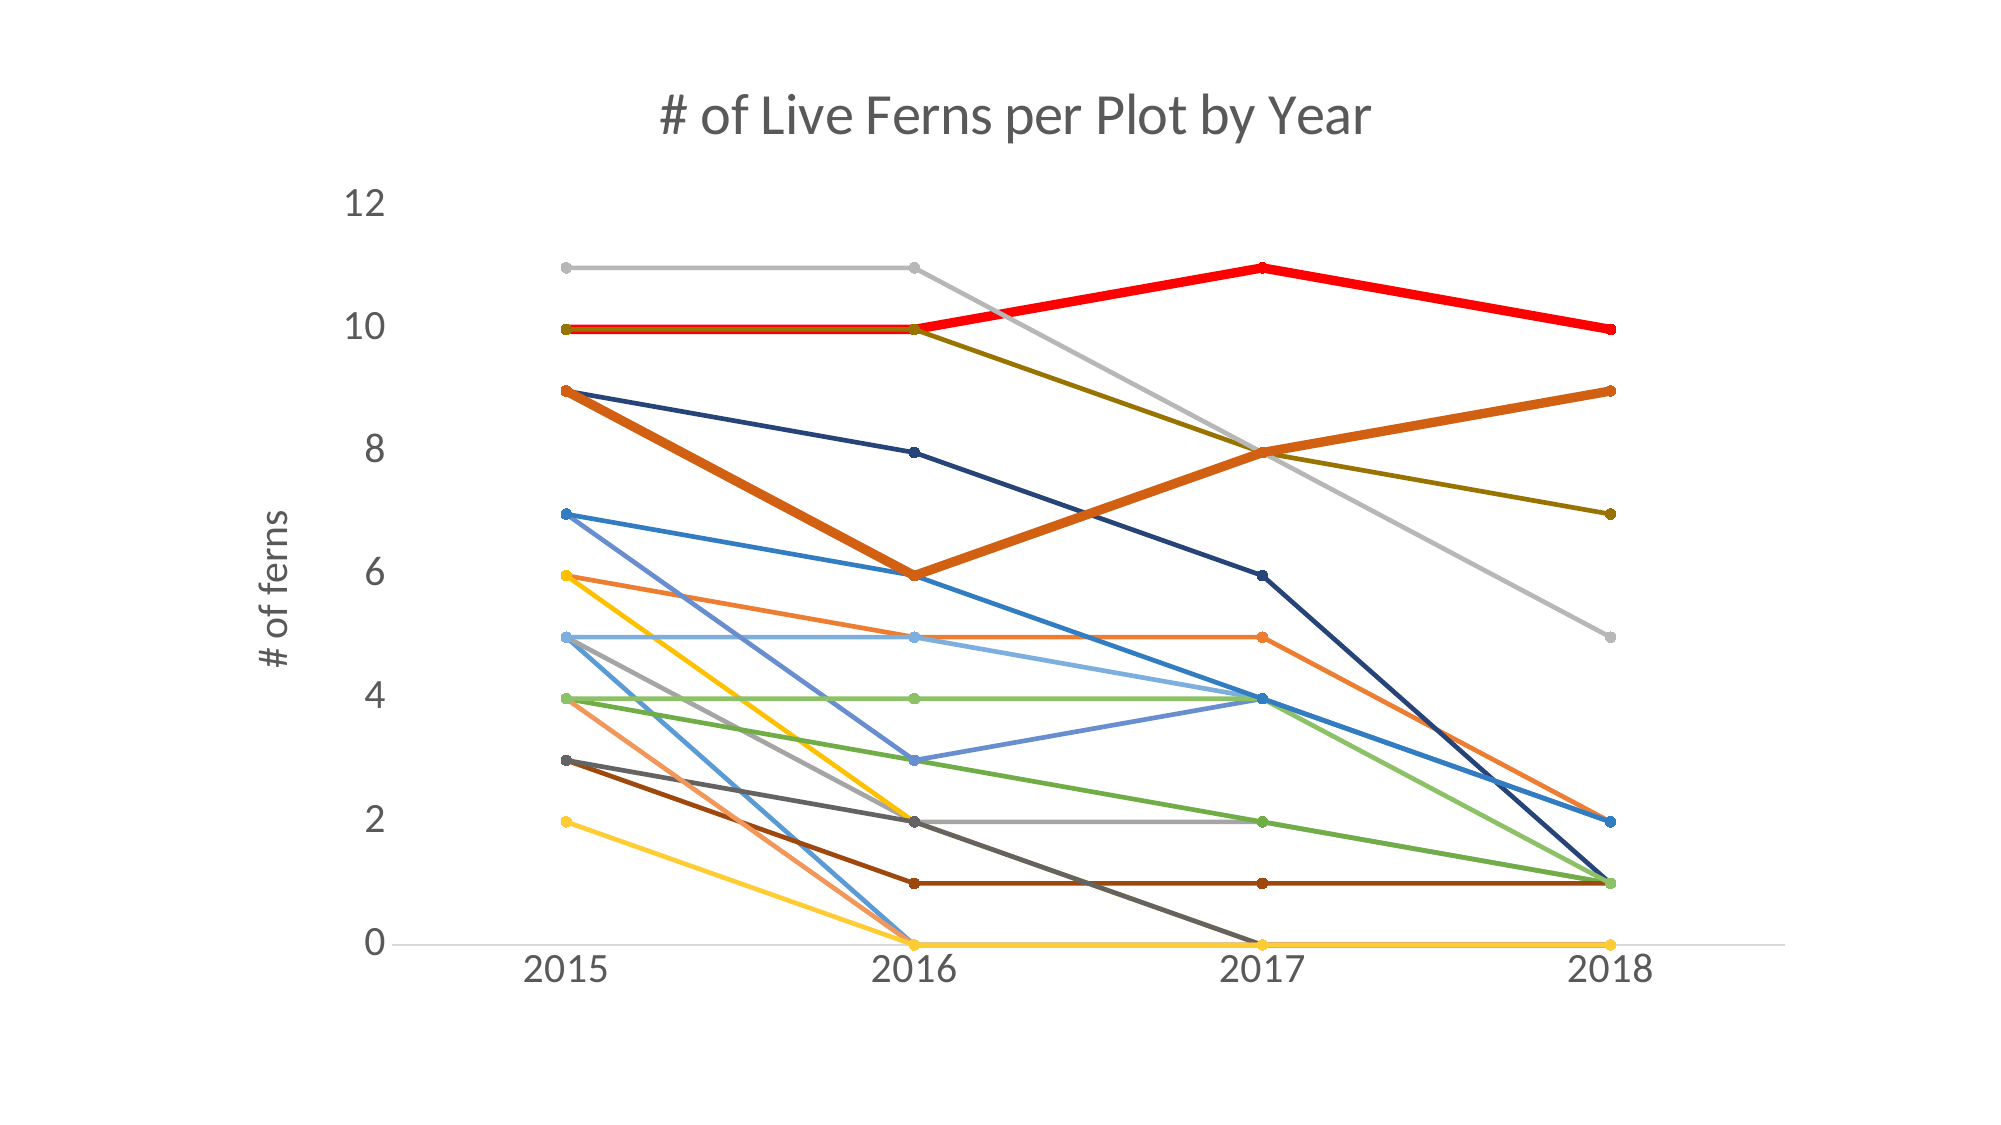

### Chart: # of Live Ferns per Plot by Year

| Category | Plot 1 | Plot 2 | Plot 3 | Plot 4 | Plot 5 | Plot 6 | Plot 7 | Plot 8 | Plot 9 | Plot 10 | Plot 11 | Plot 12 | Plot 13 | Plot 14 | Plot 15 | Plot 16 | Plot 17 | Plot 18 | Plot 19 | Plot 20 |
|---|---|---|---|---|---|---|---|---|---|---|---|---|---|---|---|---|---|---|---|---|
| 2015 | 5.0 | 6.0 | 5.0 | 6.0 | 10.0 | 4.0 | None | 3.0 | 3.0 | 10.0 | 9.0 | None | 5.0 | 4.0 | 11.0 | 2.0 | 7.0 | 4.0 | 7.0 | 9.0 |
| 2016 | 0.0 | 5.0 | 2.0 | 2.0 | 10.0 | 3.0 | None | 1.0 | 2.0 | 10.0 | 8.0 | None | 5.0 | 0.0 | 11.0 | 0.0 | 3.0 | 4.0 | 6.0 | 6.0 |
| 2017 | 0.0 | 5.0 | 2.0 | 0.0 | 11.0 | 2.0 | None | 1.0 | 0.0 | 8.0 | 6.0 | None | 4.0 | 0.0 | 8.0 | 0.0 | 4.0 | 4.0 | 4.0 | 8.0 |
| 2018 | 0.0 | 2.0 | 1.0 | 0.0 | 10.0 | 1.0 | None | 1.0 | 0.0 | 7.0 | 1.0 | None | 2.0 | 0.0 | 5.0 | 0.0 | 2.0 | 1.0 | 2.0 | 9.0 |